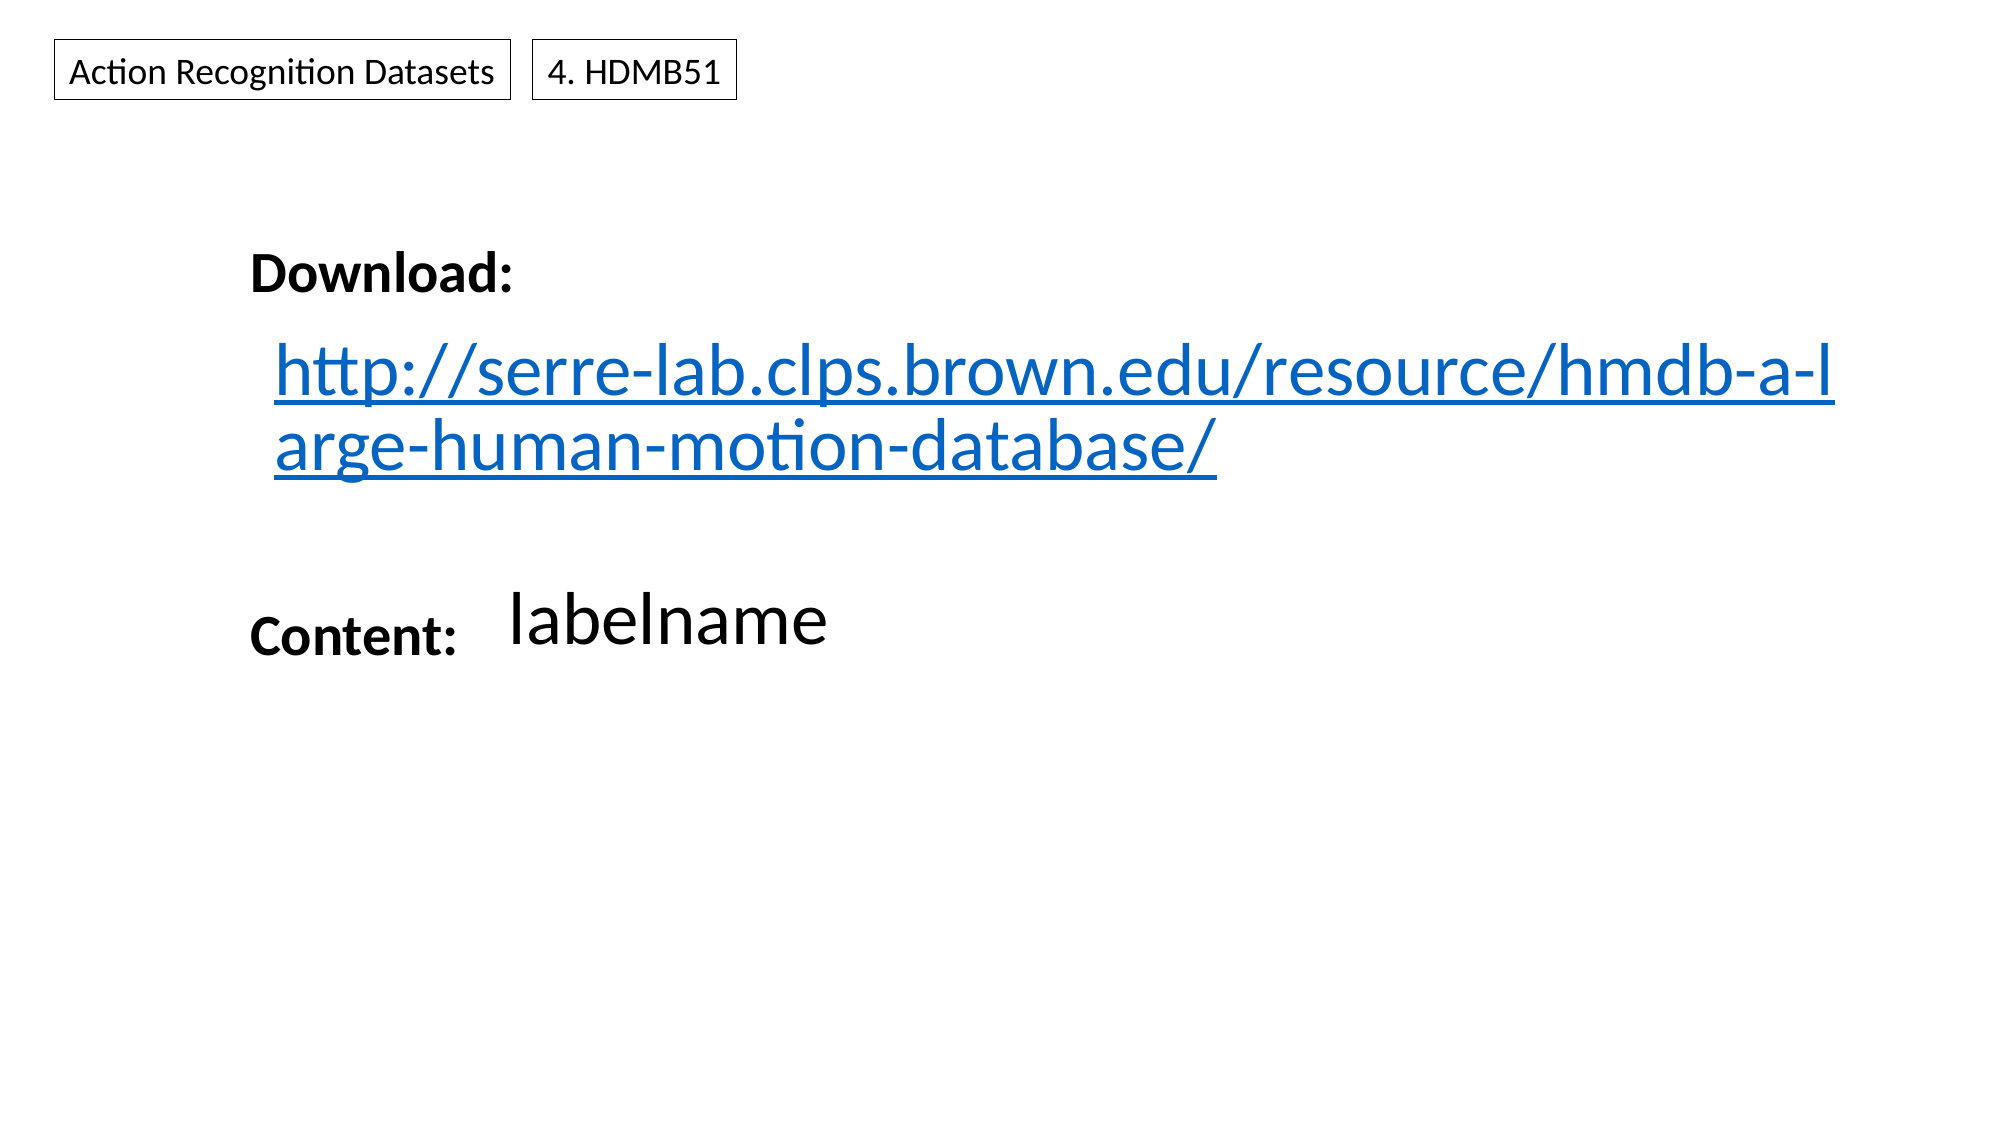

Action Recognition Datasets
4. HDMB51
Download:
http://serre-lab.clps.brown.edu/resource/hmdb-a-large-human-motion-database/
Content:
labelname